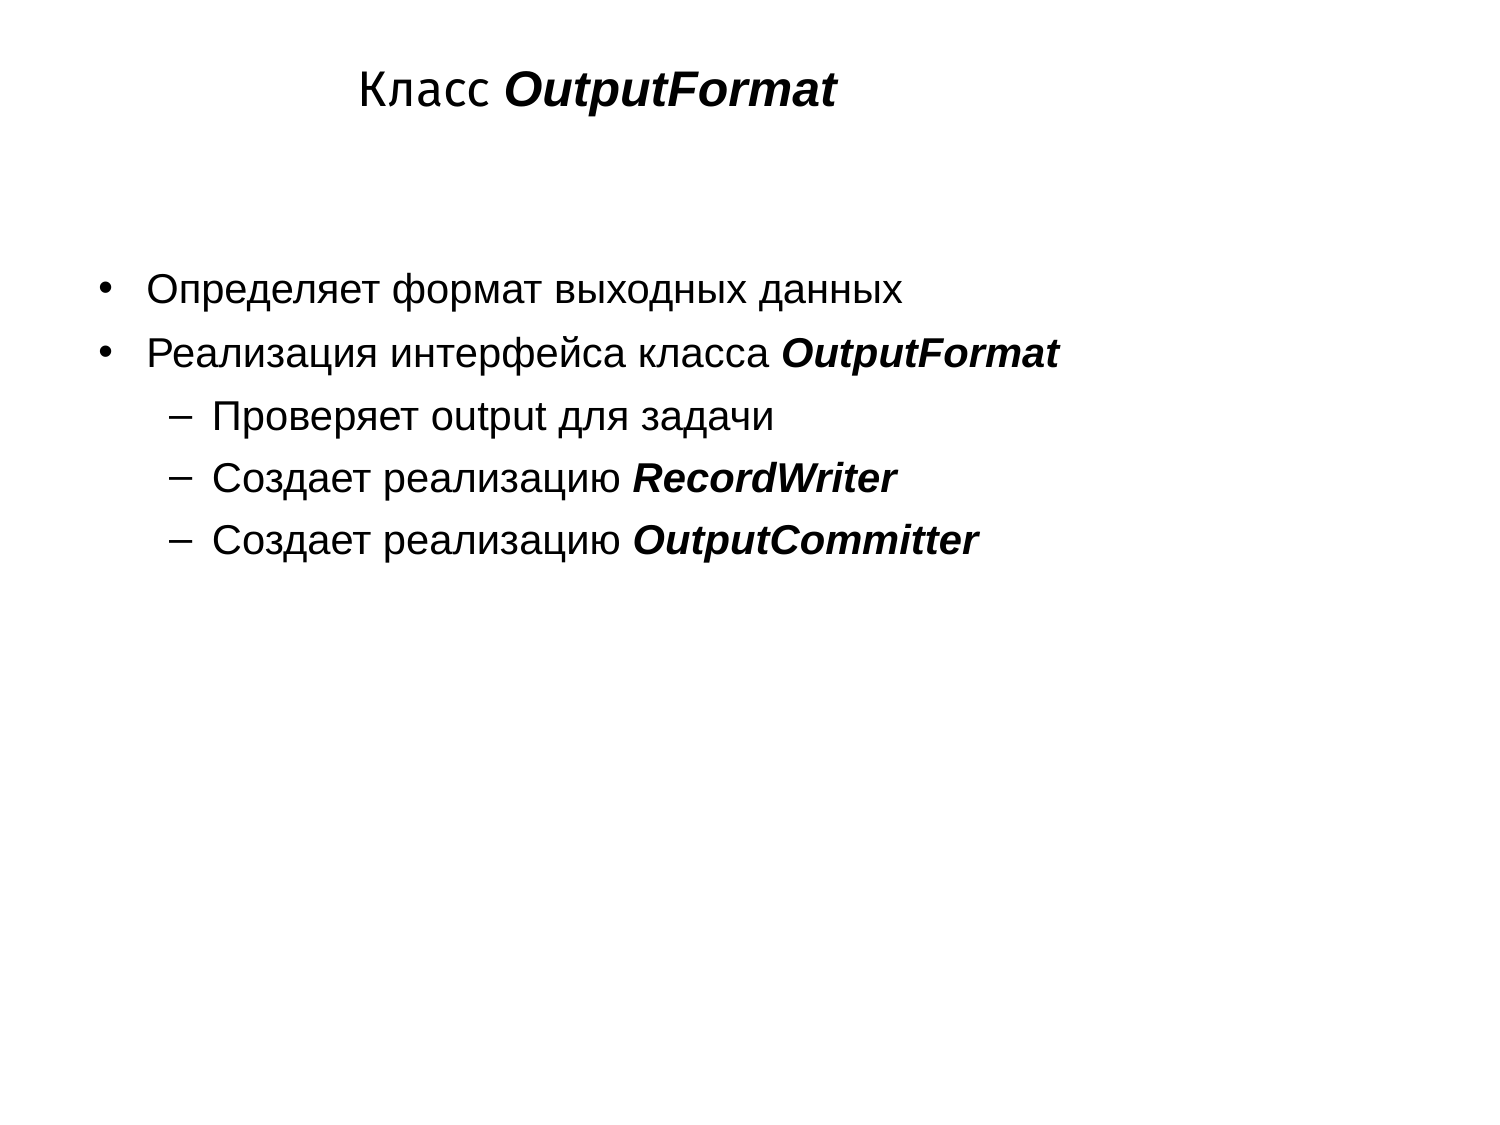

# Класс OutputFormat
Определяет формат выходных данных
Реализация интерфейса класса OutputFormat
Проверяет output для задачи
Создает реализацию RecordWriter
Создает реализацию OutputCommitter